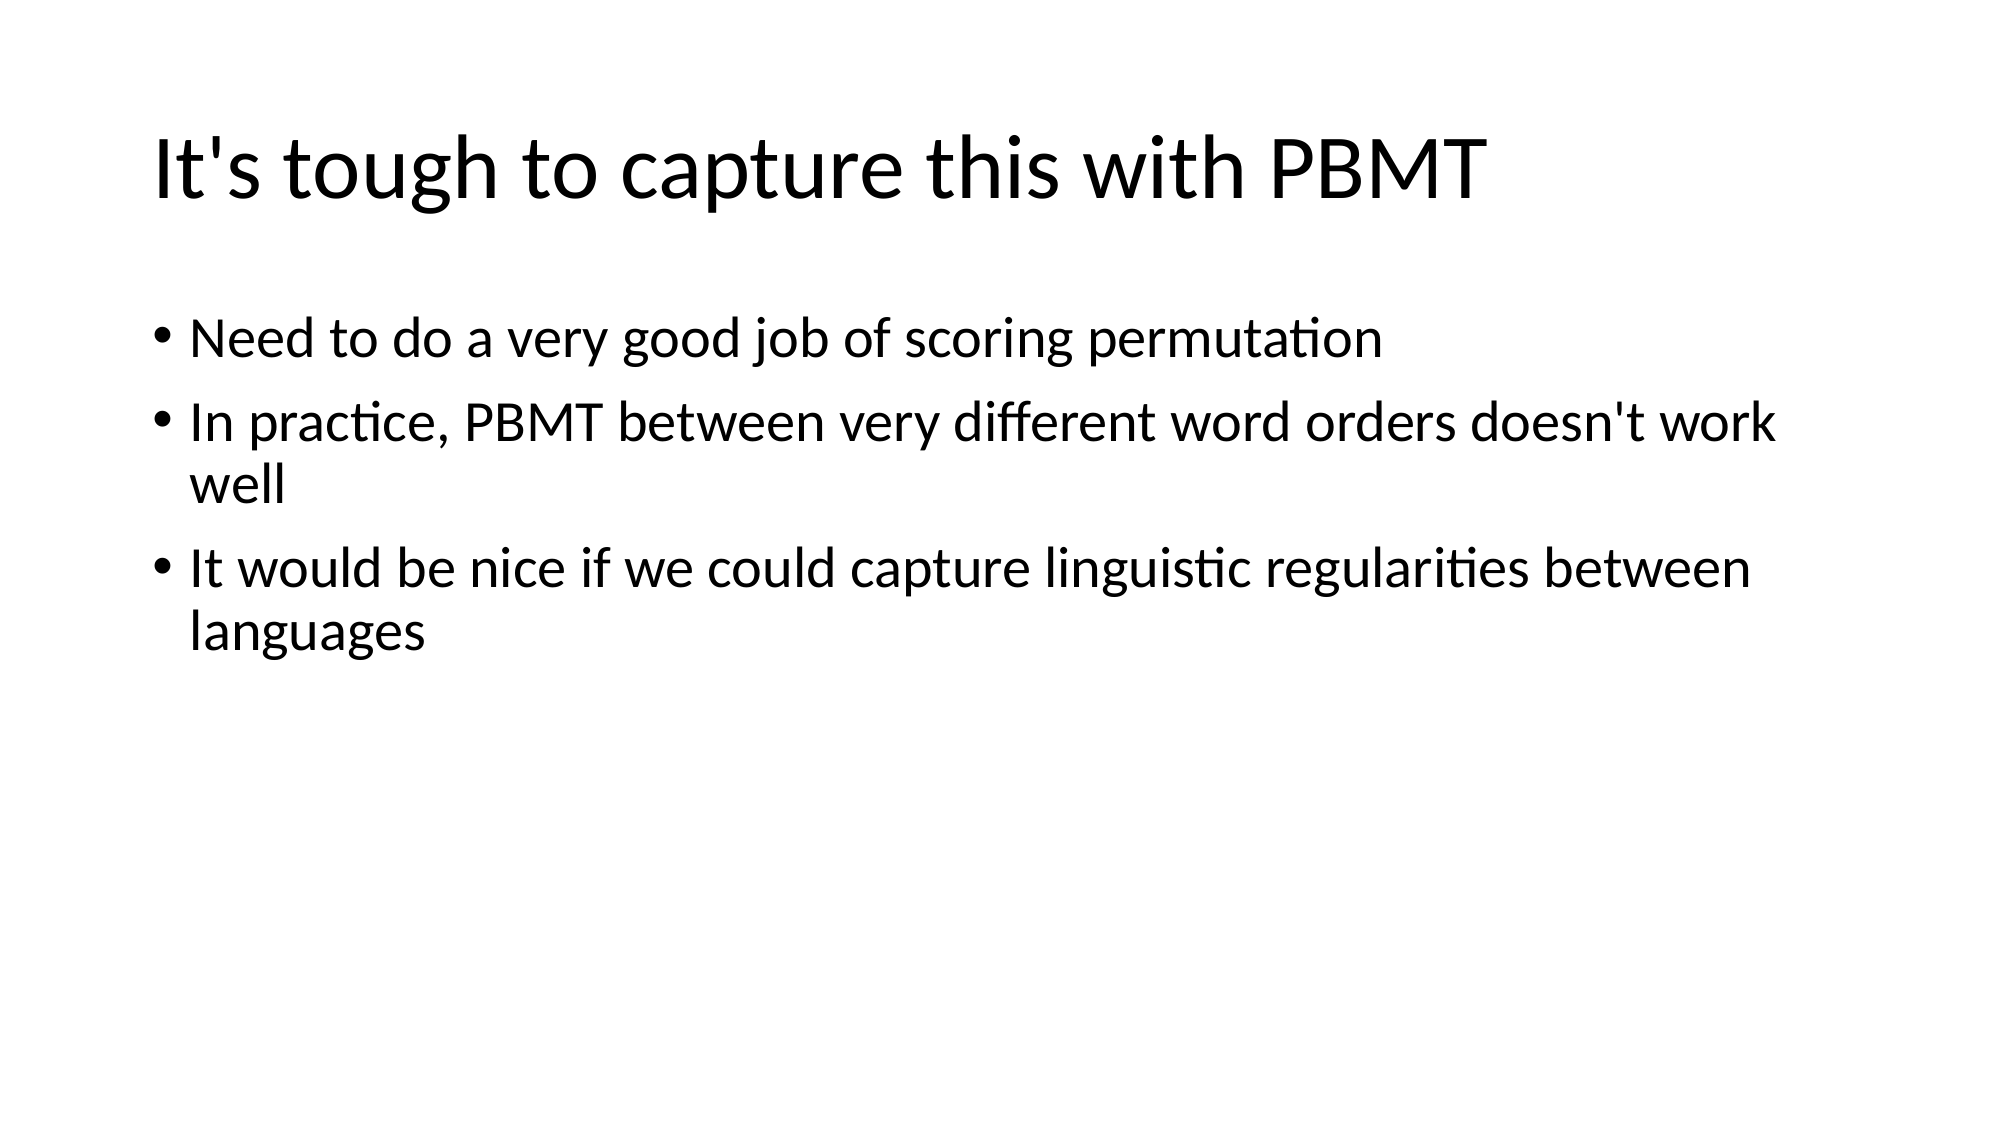

# It's tough to capture this with PBMT
Need to do a very good job of scoring permutation
In practice, PBMT between very different word orders doesn't work well
It would be nice if we could capture linguistic regularities between languages